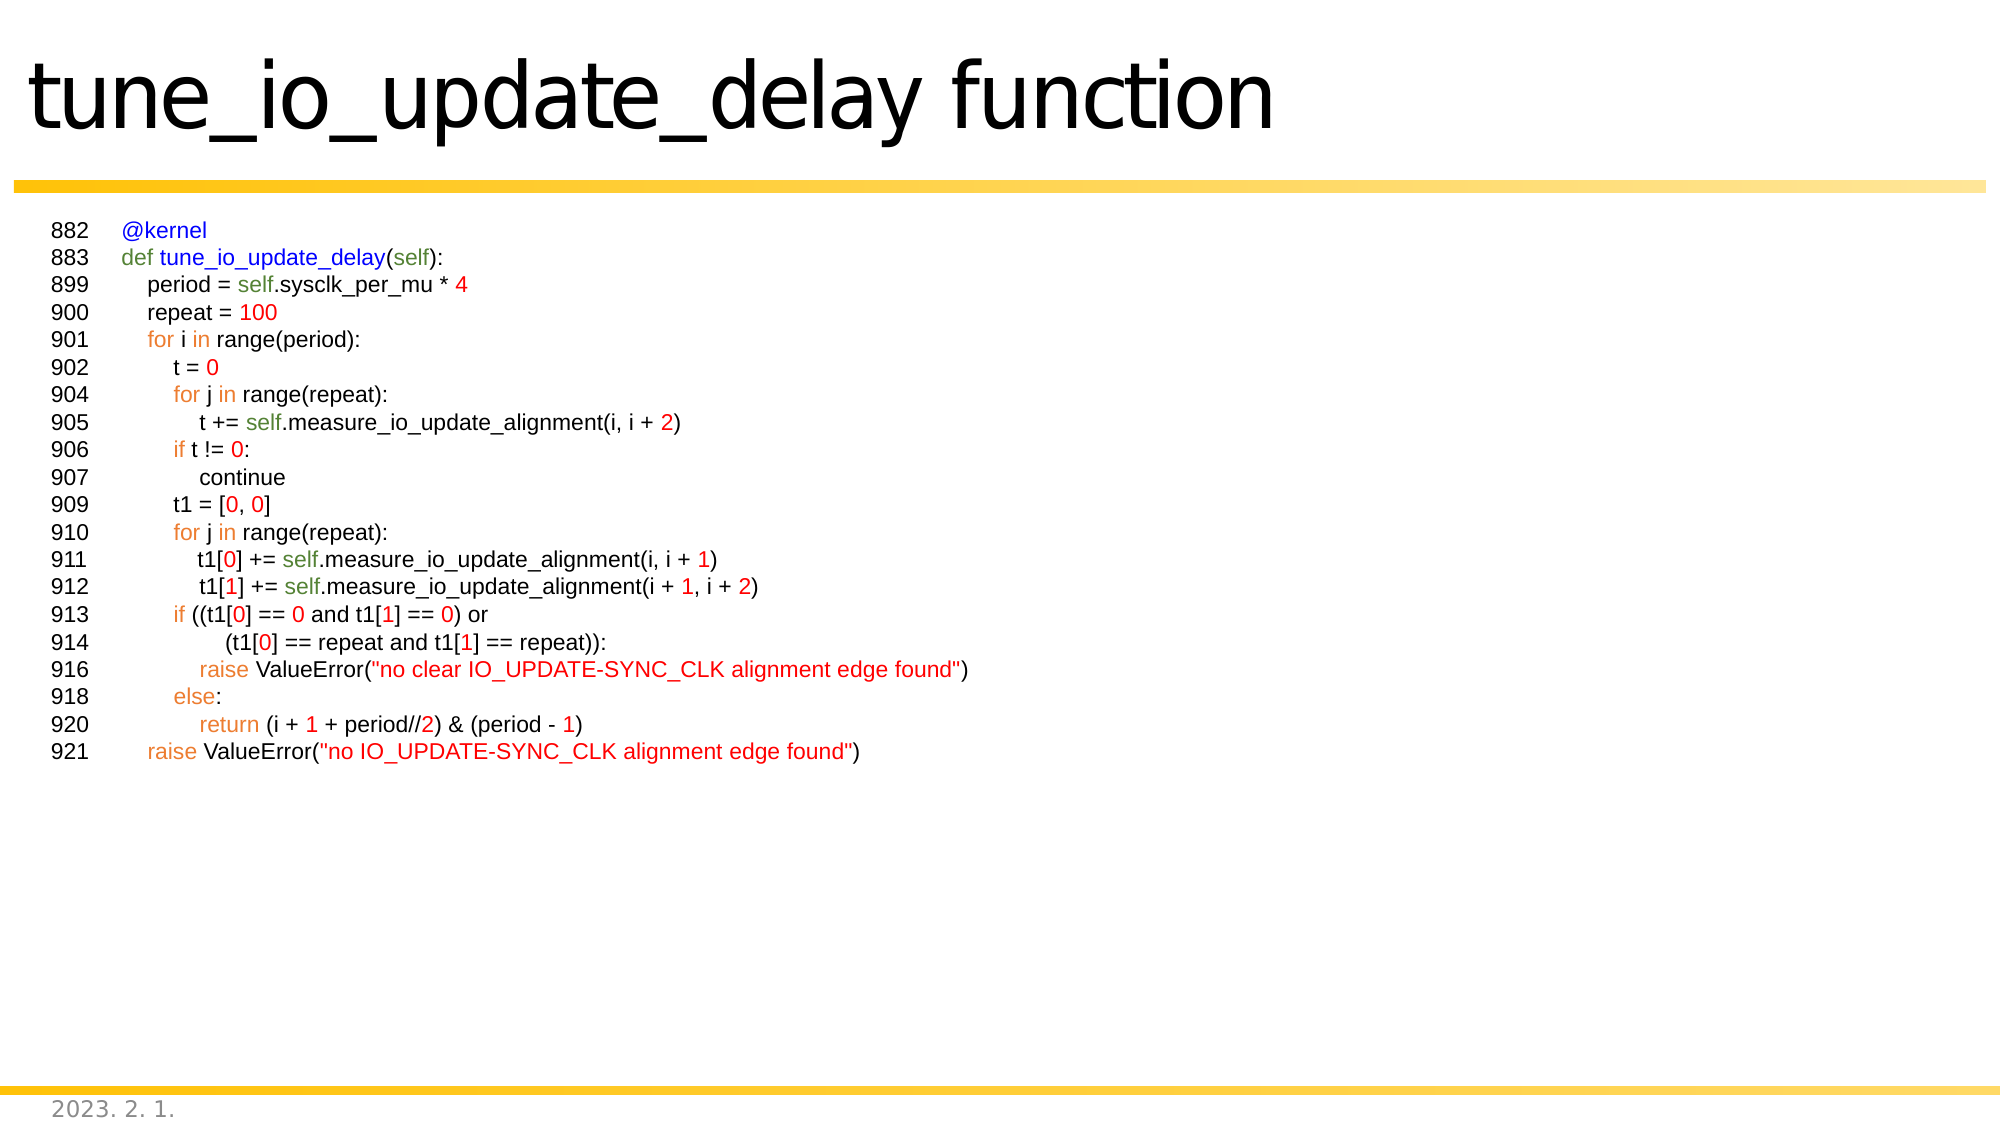

# tune_io_update_delay function
882     @kernel
883     def tune_io_update_delay(self):
899         period = self.sysclk_per_mu * 4
900         repeat = 100
901         for i in range(period):
902             t = 0
904             for j in range(repeat):
905                 t += self.measure_io_update_alignment(i, i + 2)
906             if t != 0:
907                 continue
909             t1 = [0, 0]
910             for j in range(repeat):
911                 t1[0] += self.measure_io_update_alignment(i, i + 1)
912                 t1[1] += self.measure_io_update_alignment(i + 1, i + 2)
913             if ((t1[0] == 0 and t1[1] == 0) or
914                     (t1[0] == repeat and t1[1] == repeat)):
916                 raise ValueError("no clear IO_UPDATE-SYNC_CLK alignment edge found")
918             else:
920                 return (i + 1 + period//2) & (period - 1)
921         raise ValueError("no IO_UPDATE-SYNC_CLK alignment edge found")
2023. 2. 1.